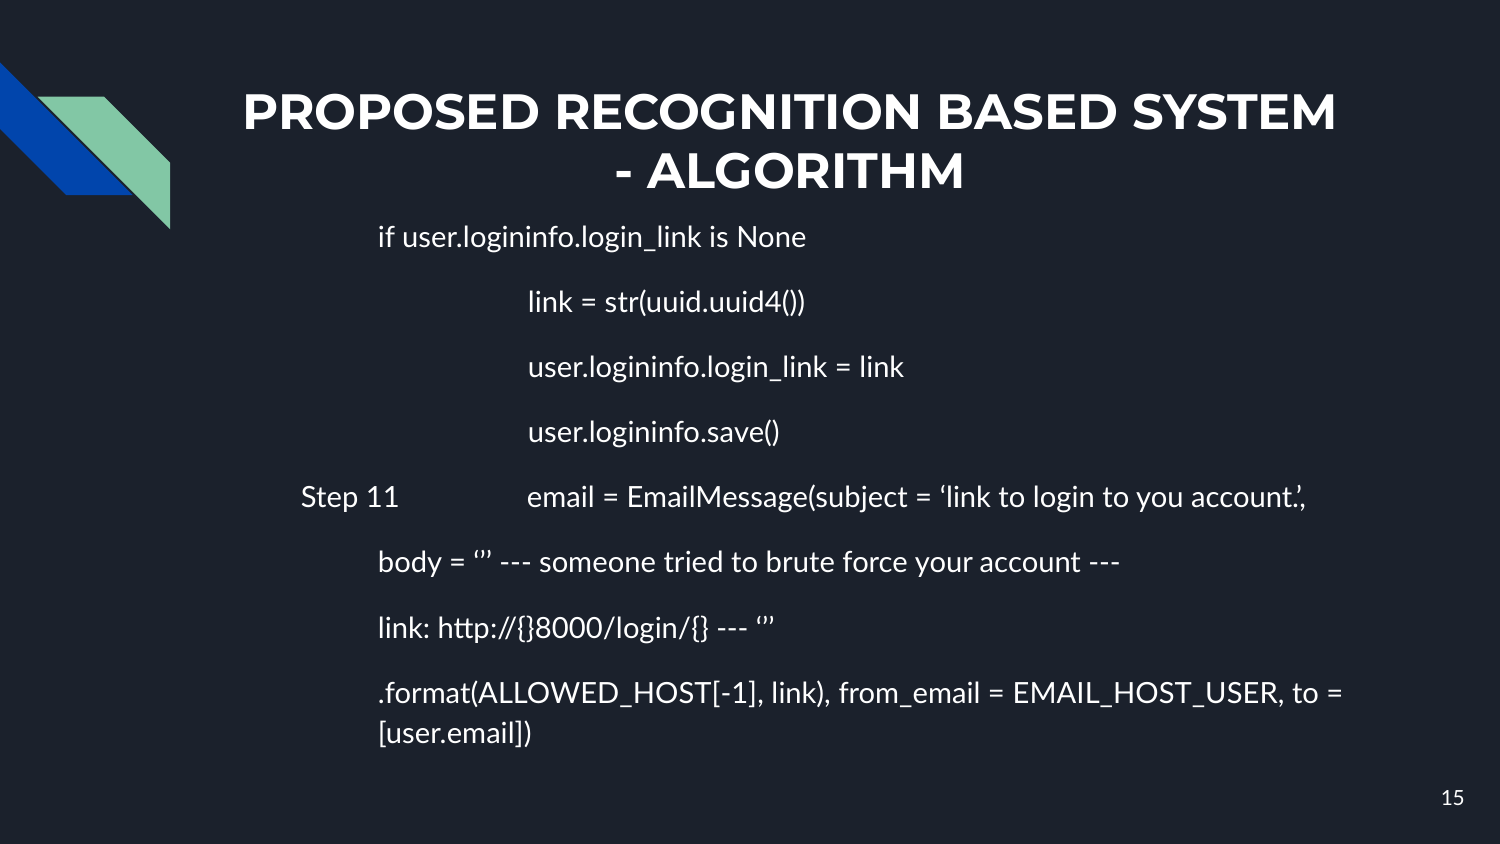

# PROPOSED RECOGNITION BASED SYSTEM - ALGORITHM
if user.logininfo.login_link is None
        		link = str(uuid.uuid4())
        		user.logininfo.login_link = link
        		user.logininfo.save()
Step 11                 email = EmailMessage(subject = ‘link to login to you account.’,
body = ‘’’ --- someone tried to brute force your account ---
link: http://{}8000/login/{} --- ‘’’
.format(ALLOWED_HOST[-1], link), from_email = EMAIL_HOST_USER, to = [user.email])

15